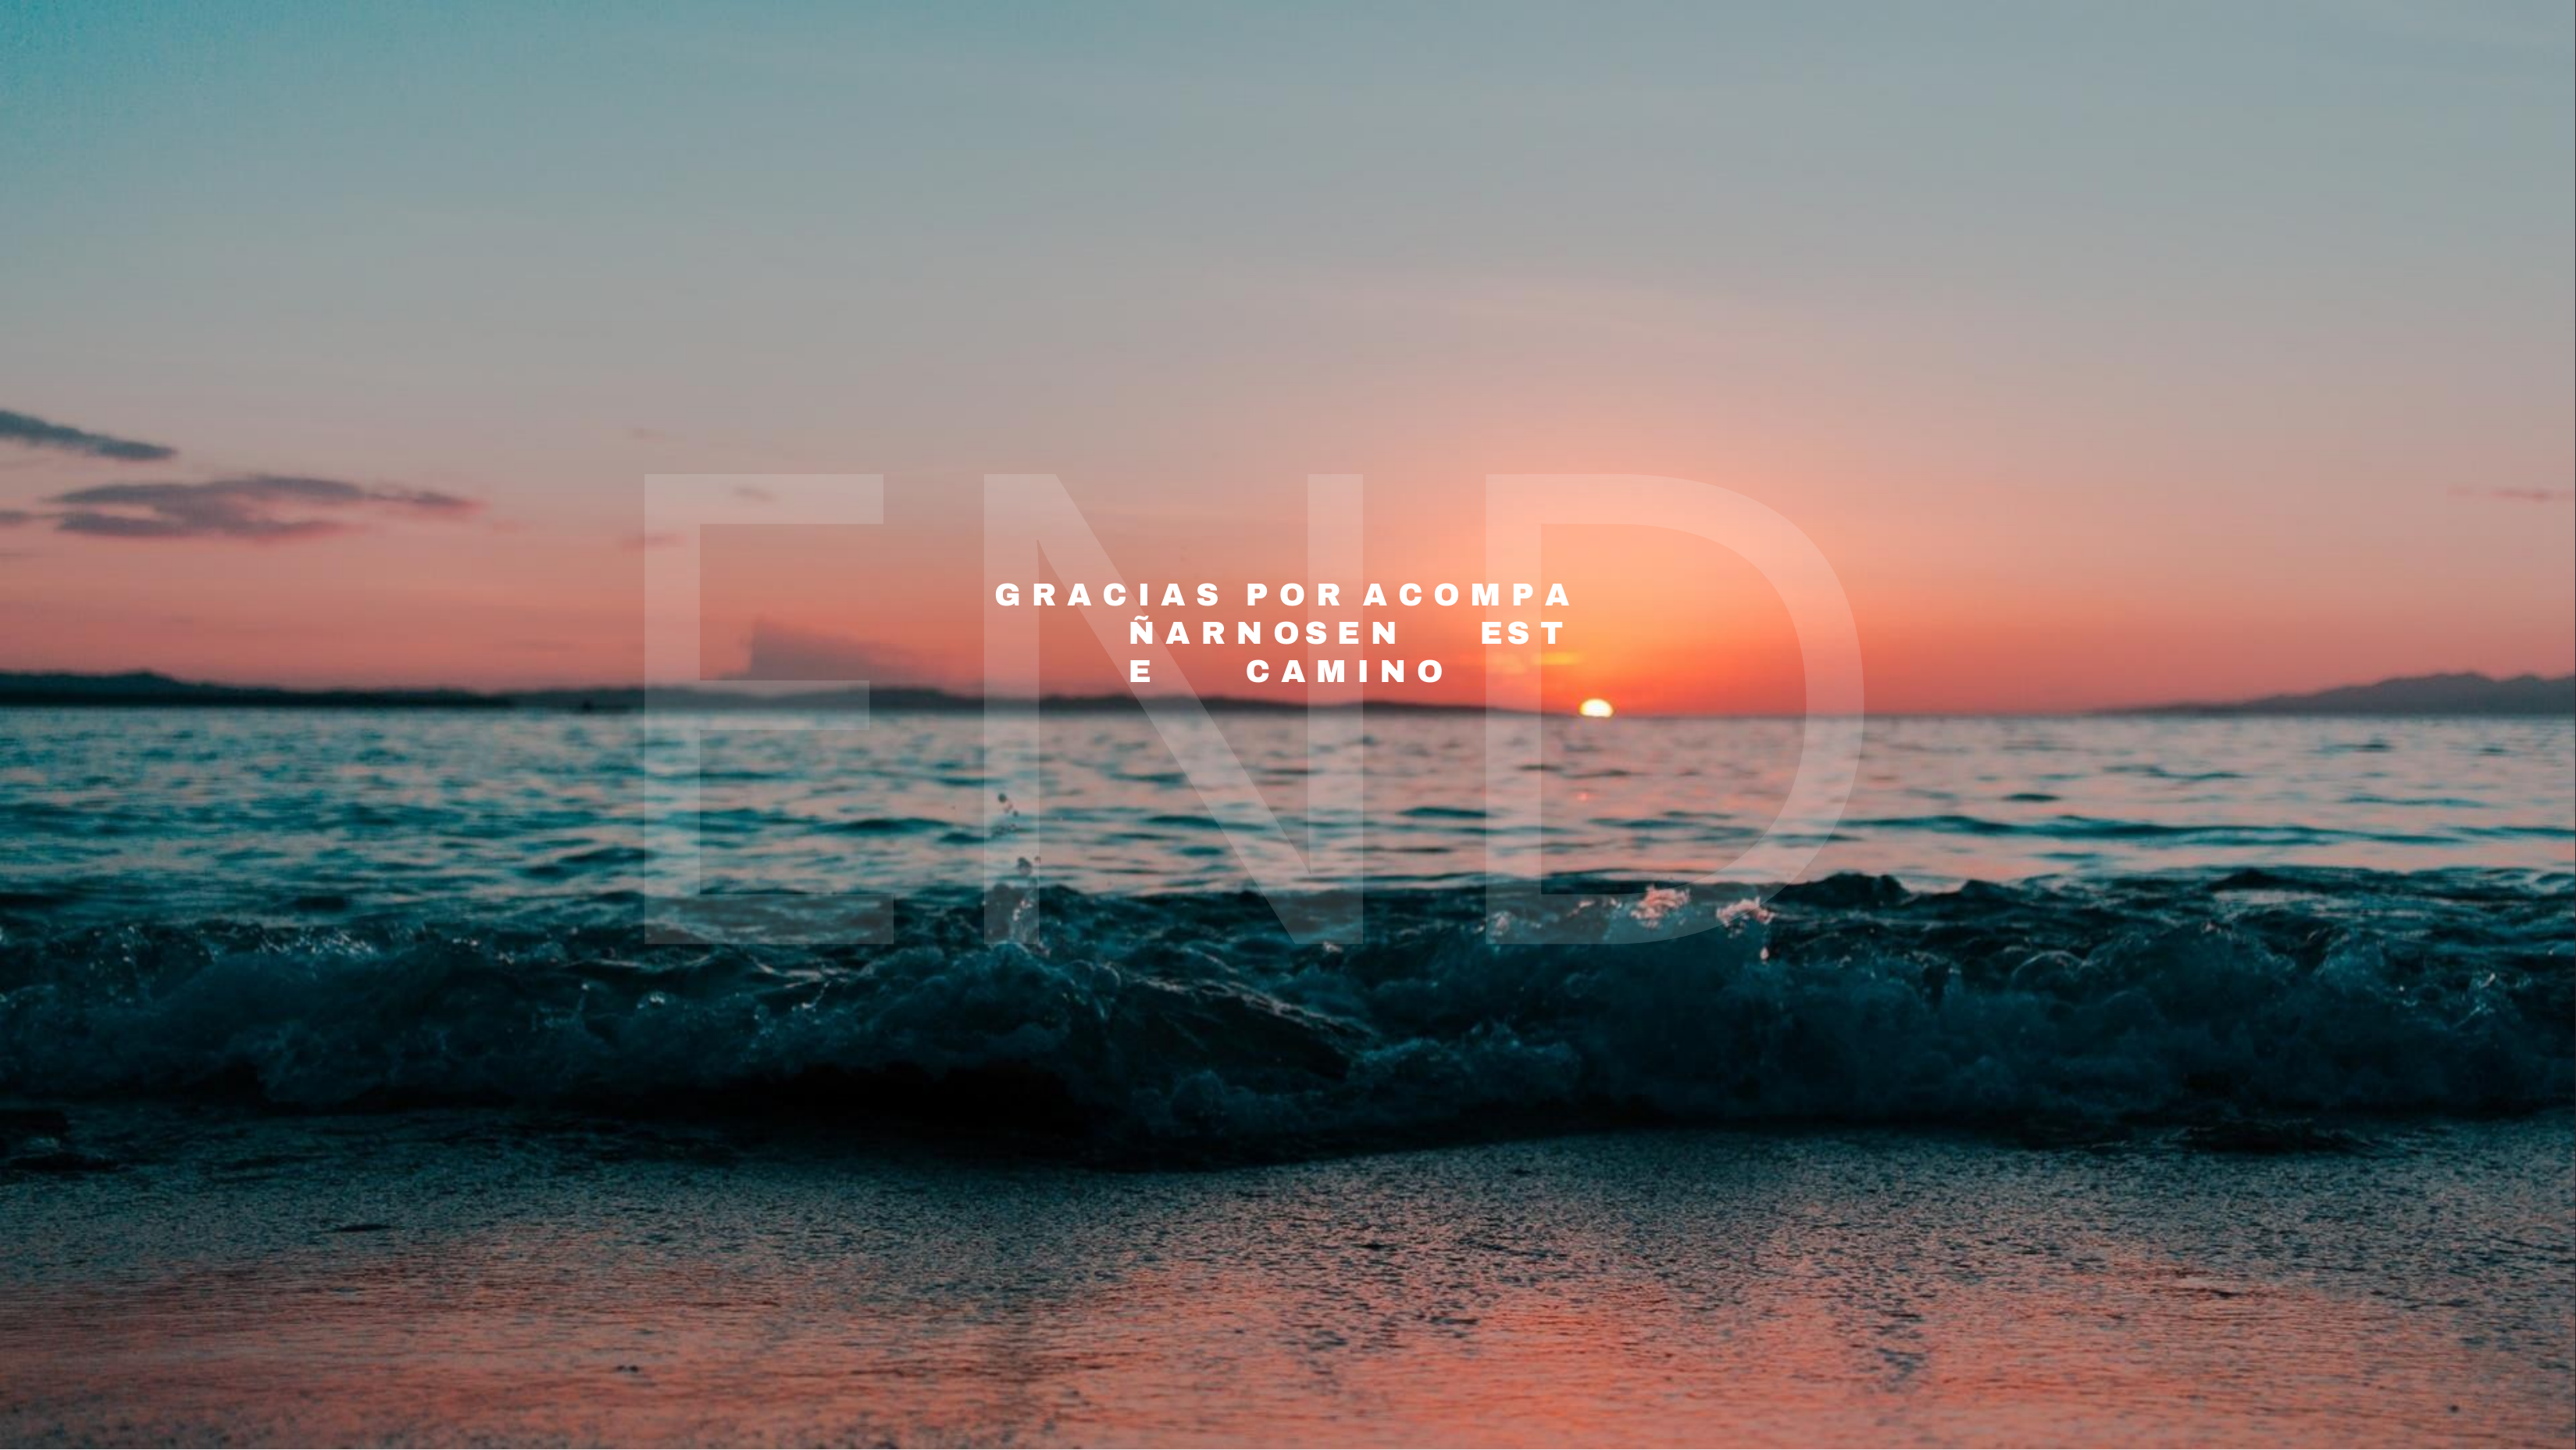

G R A C I A S	P O R	A C O M P A Ñ A R N O S  E N	E S T E	C A M I N O